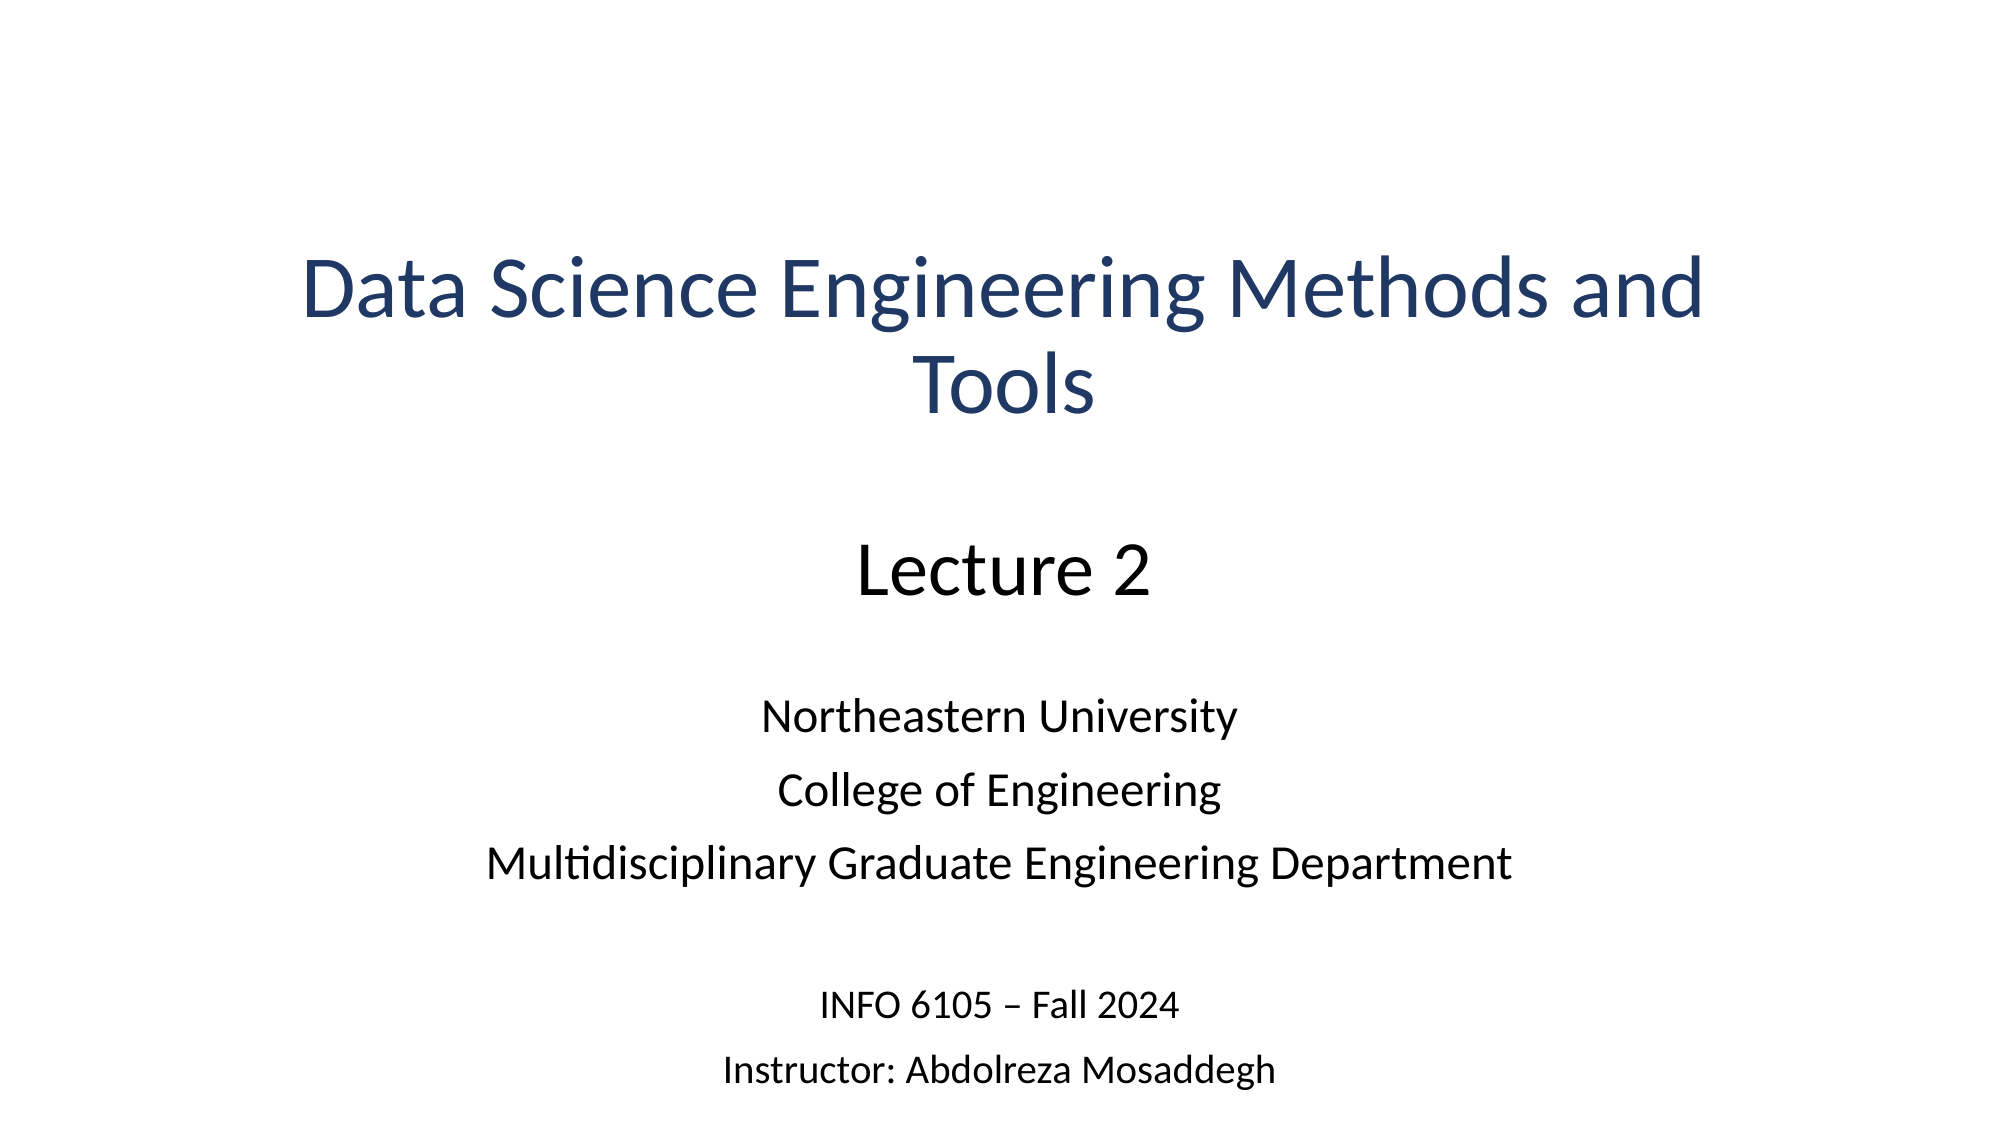

# Data Science Engineering Methods and Tools Lecture 2
Northeastern University
College of Engineering
Multidisciplinary Graduate Engineering Department

INFO 6105 – Fall 2024
Instructor: Abdolreza Mosaddegh